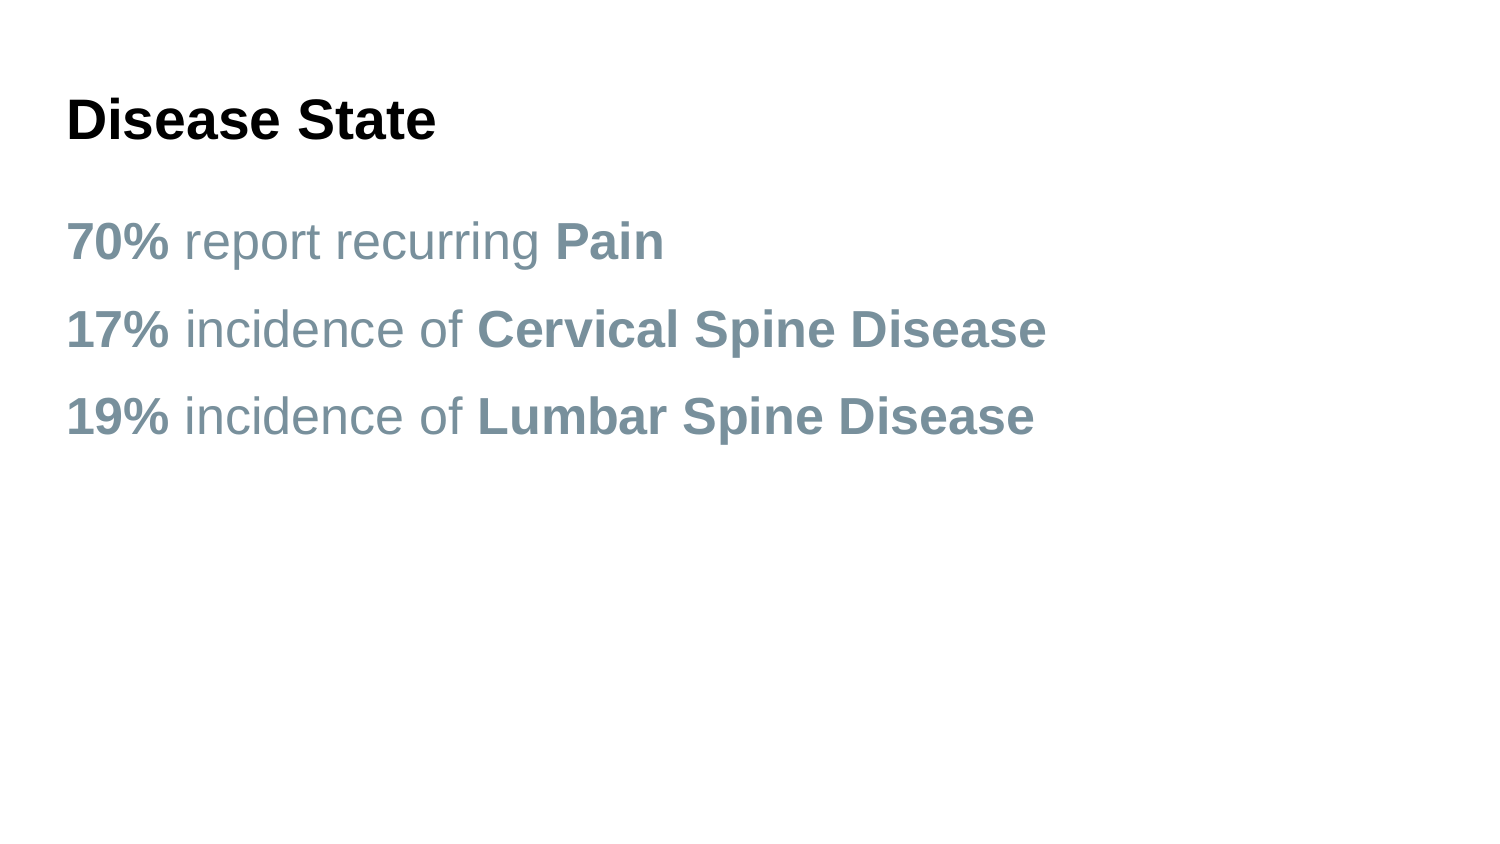

# Disease State
70% report recurring Pain
17% incidence of Cervical Spine Disease
19% incidence of Lumbar Spine Disease